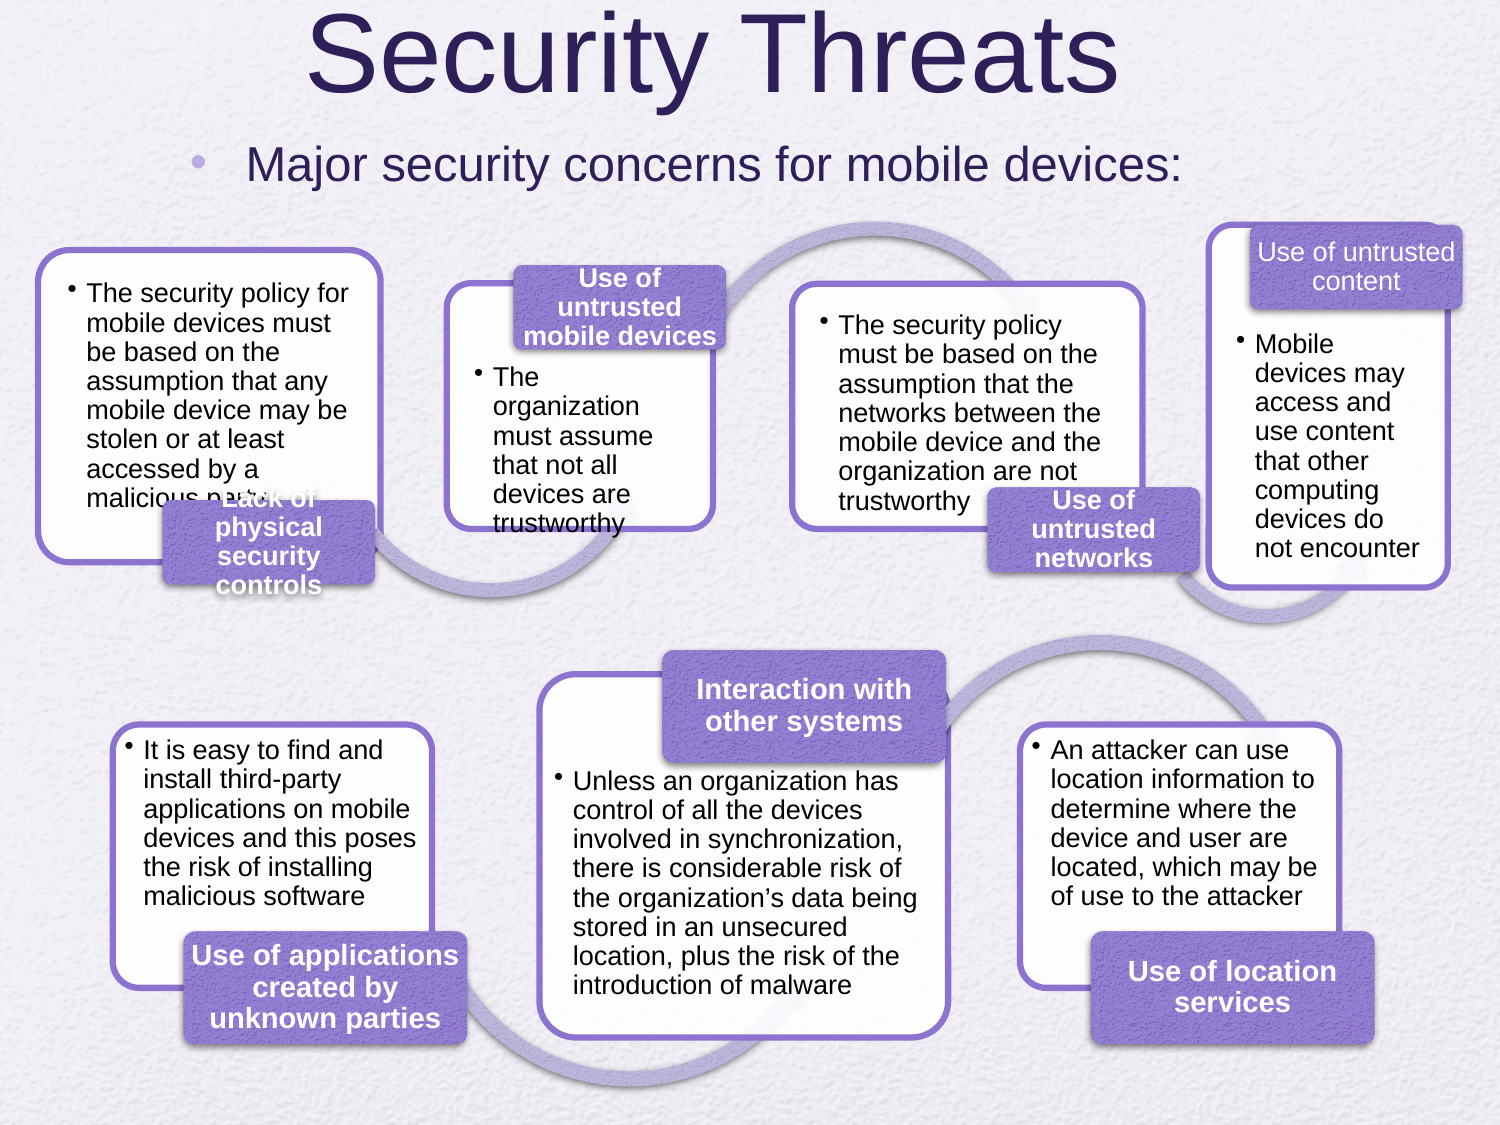

Security Threats
Major security concerns for mobile devices:

The security policy for mobile devices must be based on the assumption that any mobile device may be stolen or at least accessed by a malicious party
Lack of physical security controls
The organization must assume that not all devices are trustworthy
Use of untrusted mobile devices
The security policy must be based on the assumption that the networks between the mobile device and the organization are not trustworthy
Use of untrusted networks
Mobile devices may access and use content that other computing devices do not encounter
Use of untrusted content
It is easy to find and install third-party applications on mobile devices and this poses the risk of installing malicious software
Use of applications created by unknown parties
Unless an organization has control of all the devices involved in synchronization, there is considerable risk of the organization’s data being stored in an unsecured location, plus the risk of the introduction of malware
Interaction with other systems
An attacker can use location information to determine where the device and user are located, which may be of use to the attacker
Use of location services